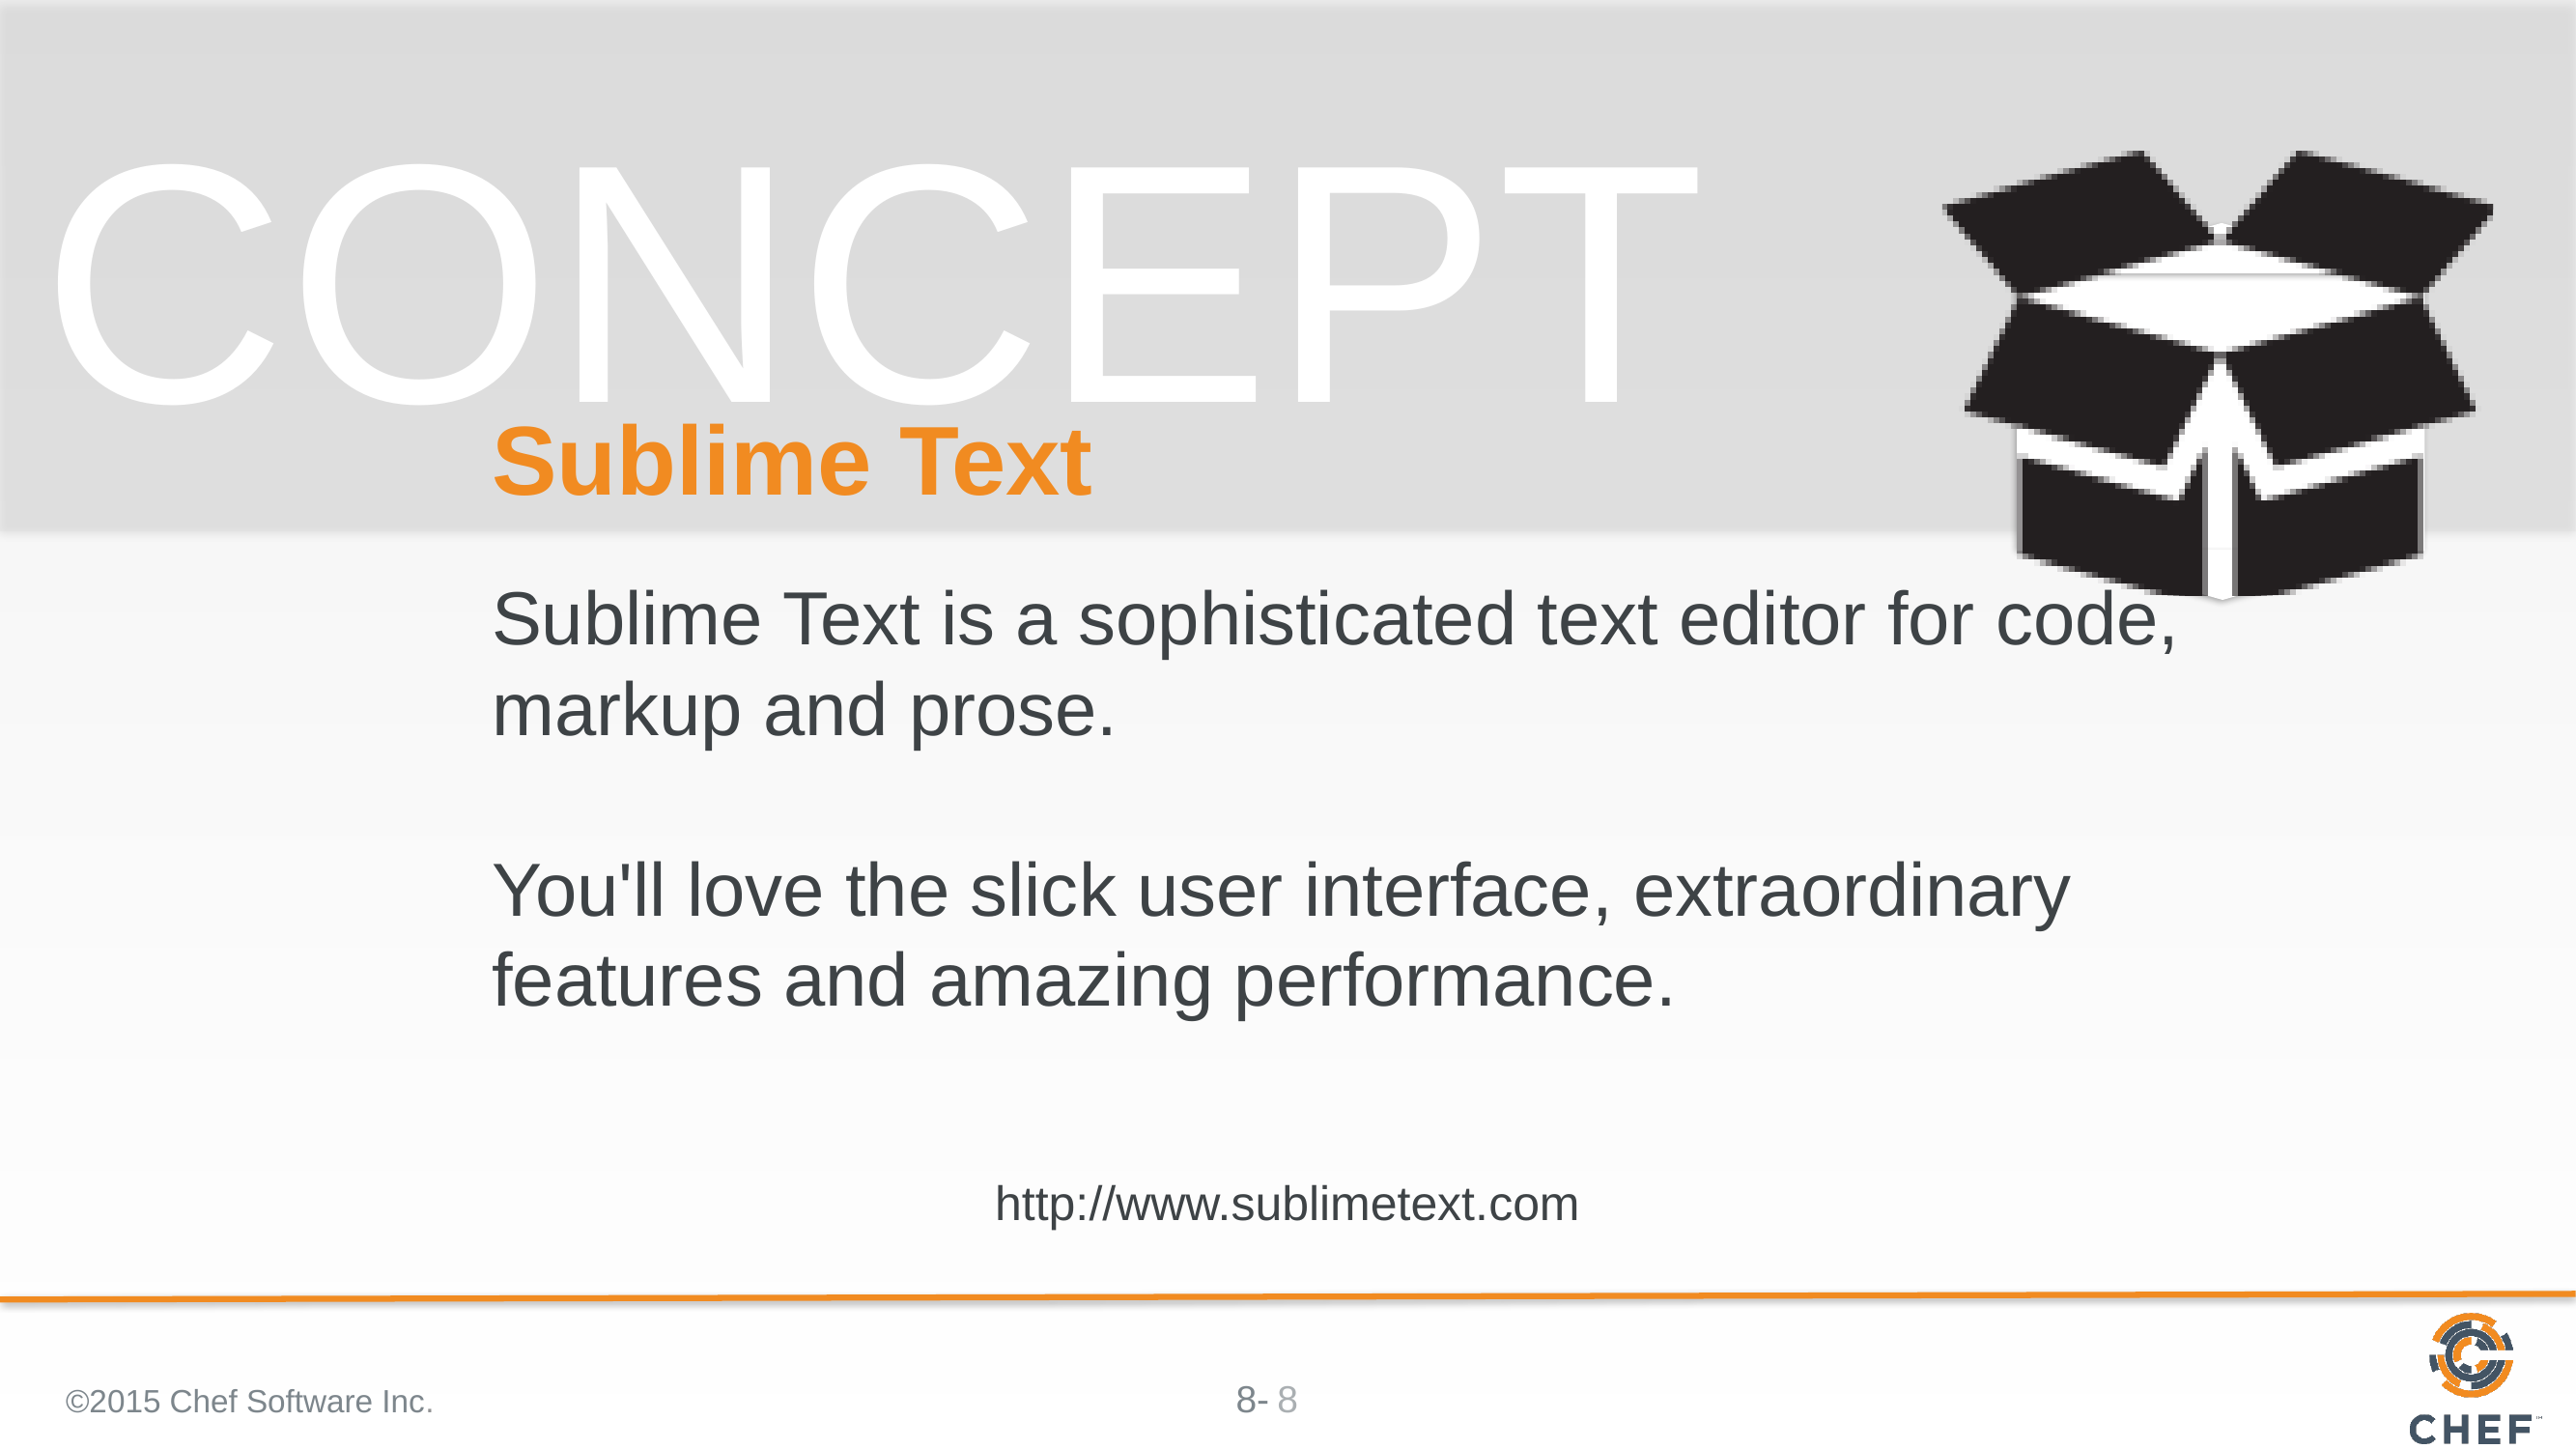

# Sublime Text
Sublime Text is a sophisticated text editor for code, markup and prose.

You'll love the slick user interface, extraordinary features and amazing performance.

http://www.sublimetext.com
©2015 Chef Software Inc.
8